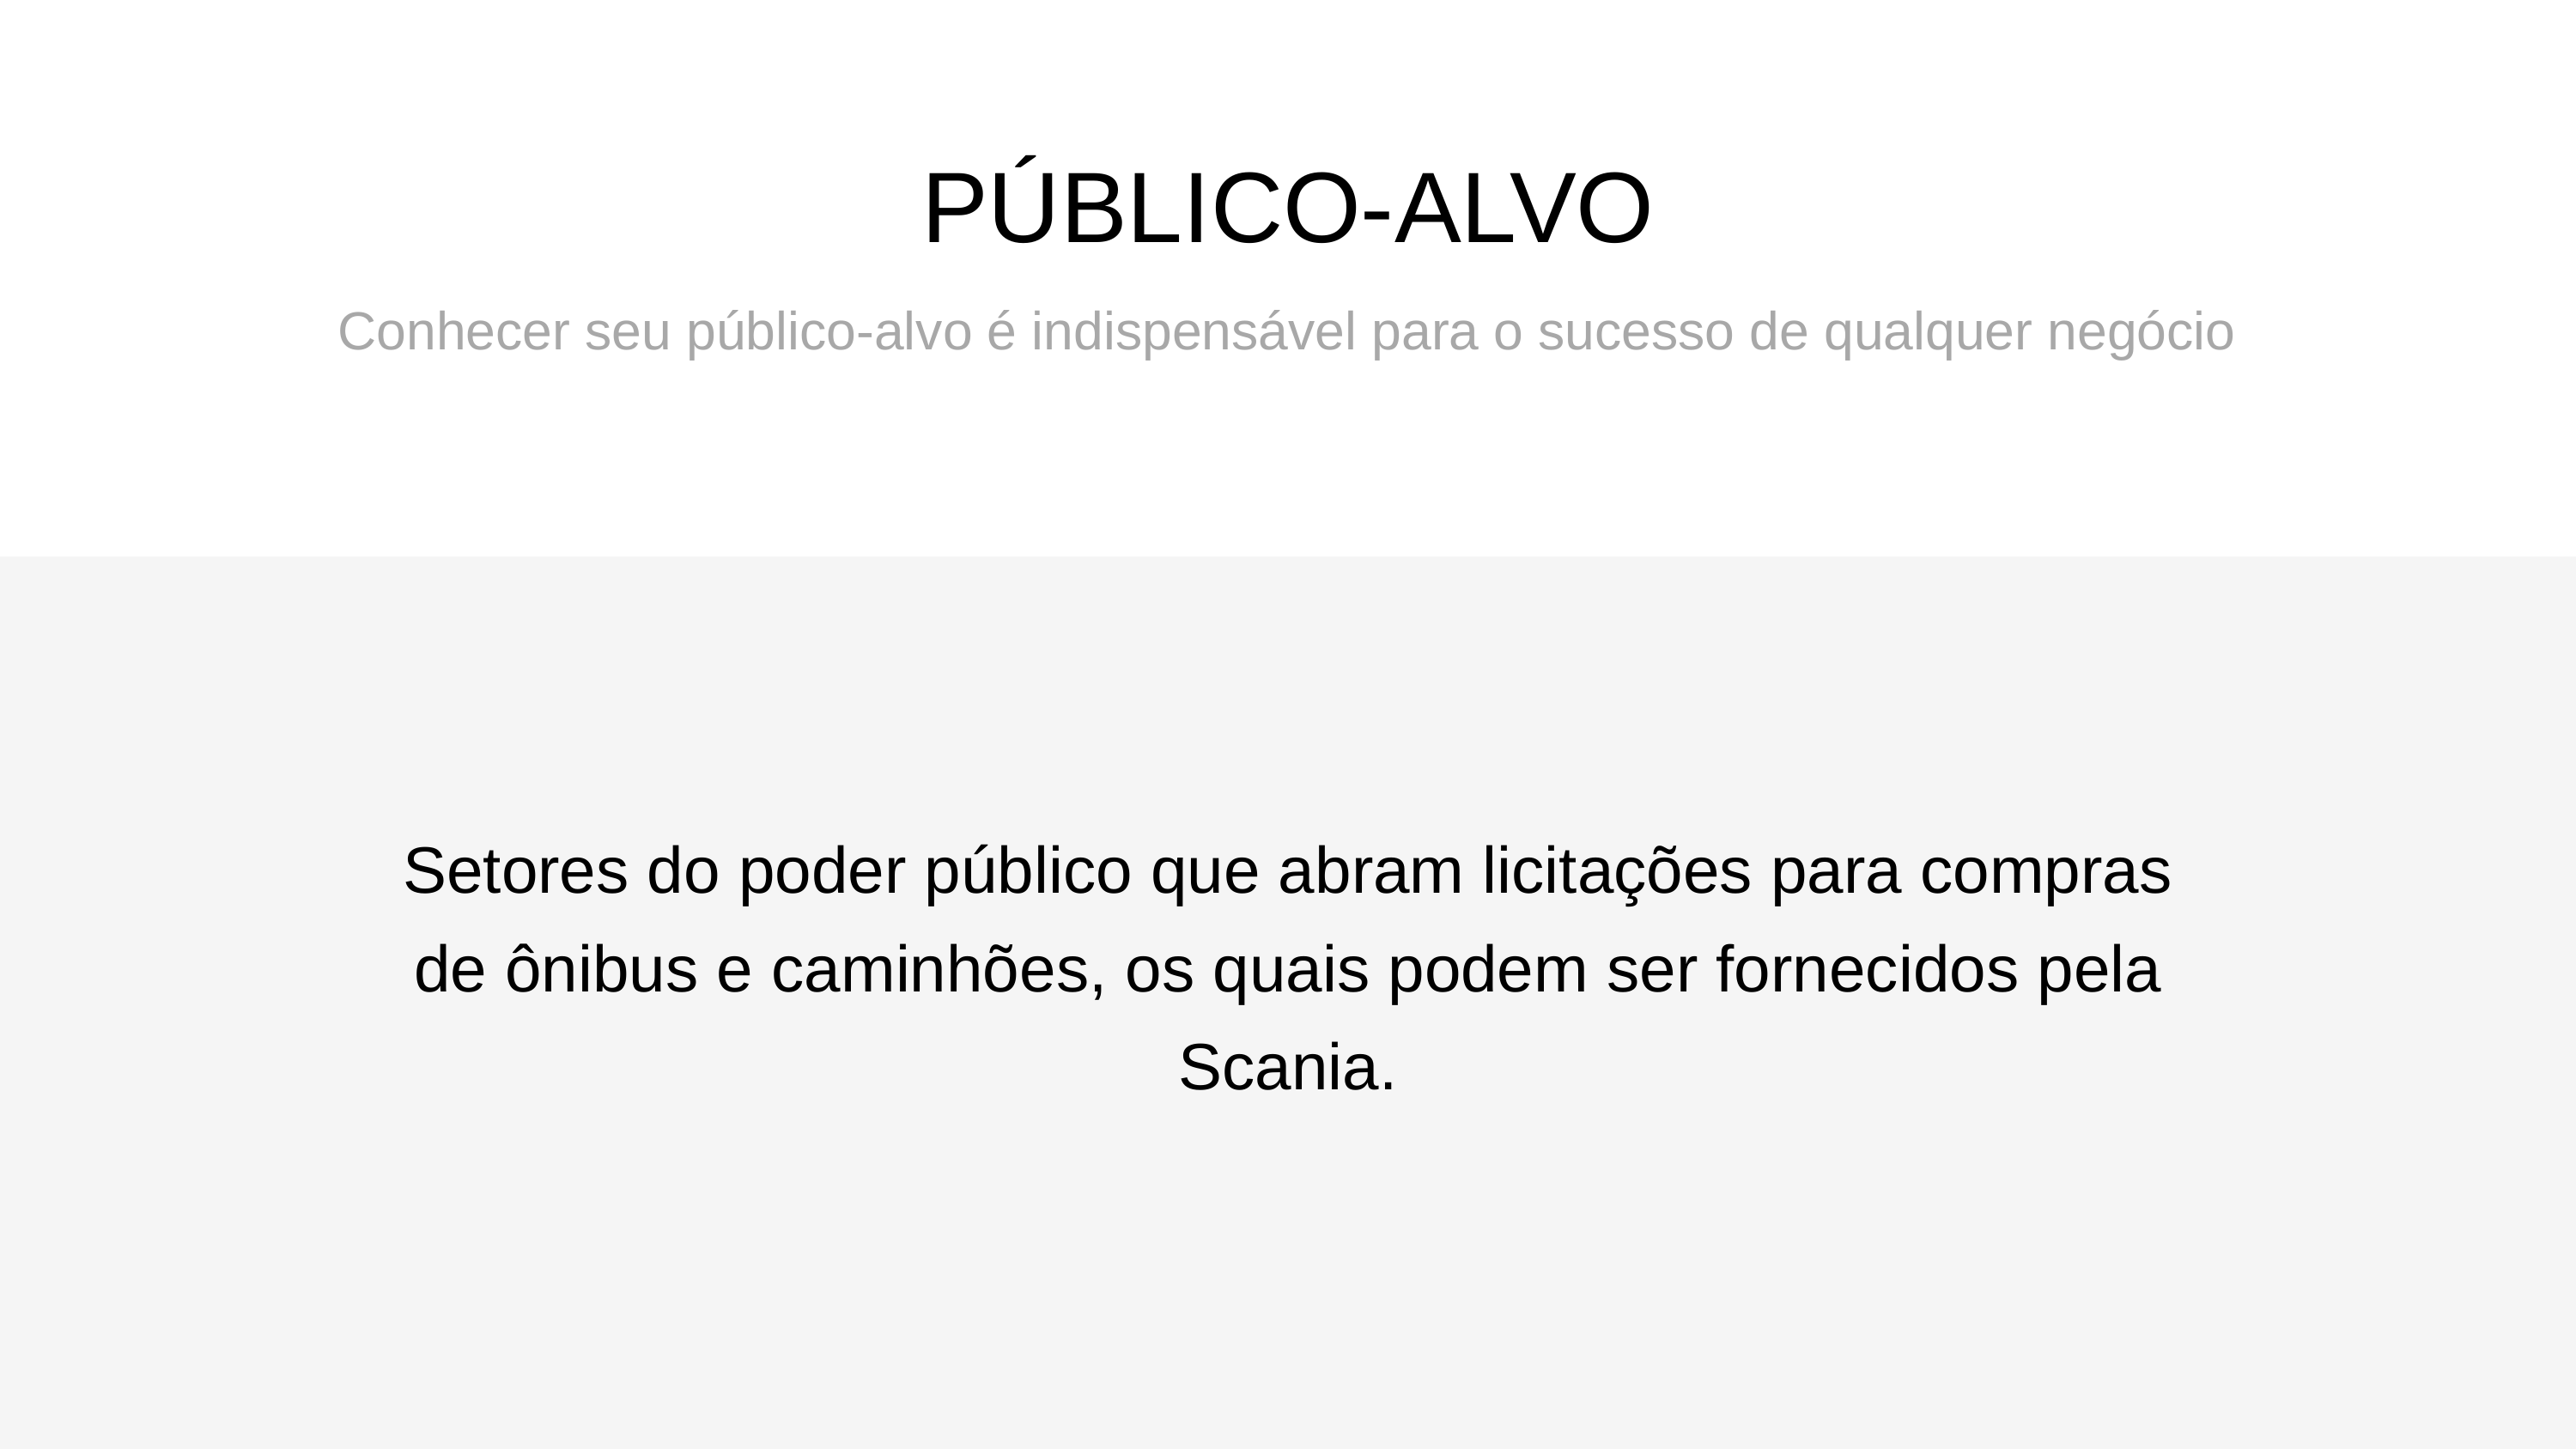

PÚBLICO-ALVO
Conhecer seu público-alvo é indispensável para o sucesso de qualquer negócio

Setores do poder público que abram licitações para compras de ônibus e caminhões, os quais podem ser fornecidos pela Scania.